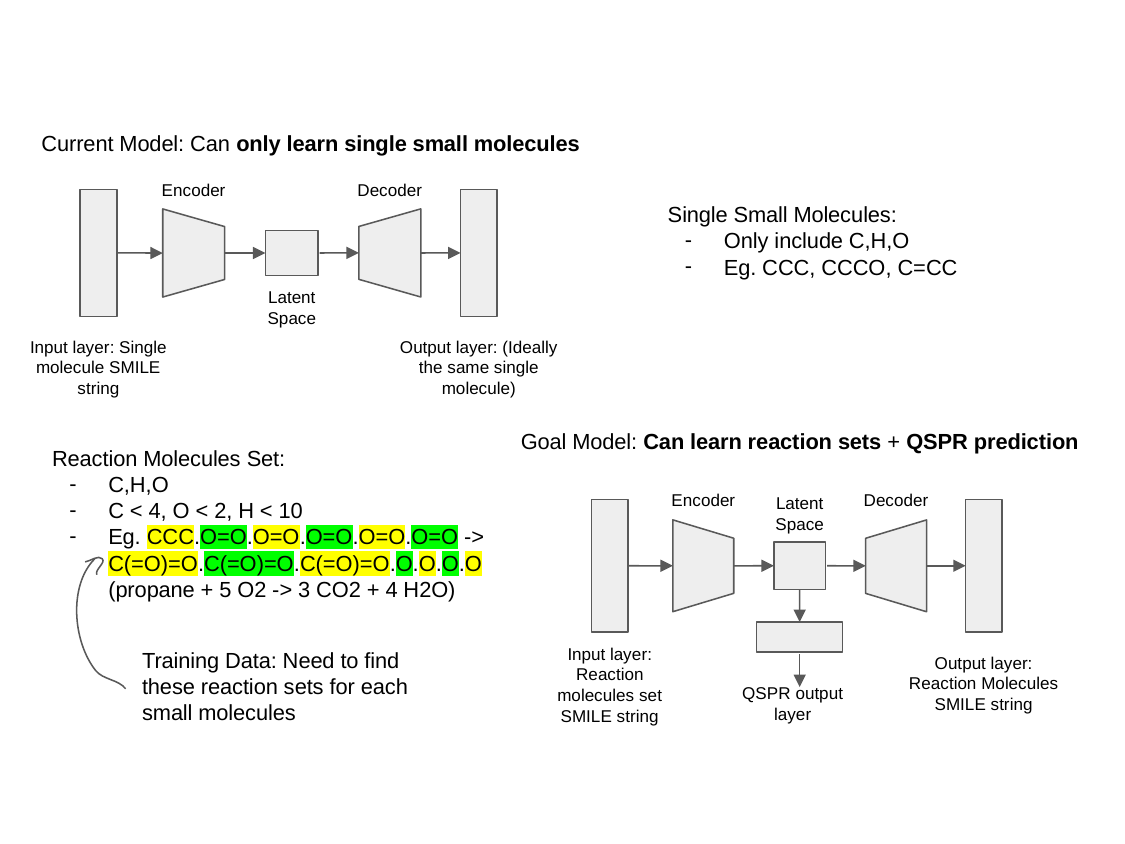

Current Model: Can only learn single small molecules
Encoder
Decoder
Single Small Molecules:
Only include C,H,O
Eg. CCC, CCCO, C=CC

Latent Space
Input layer: Single molecule SMILE string
Output layer: (Ideally the same single molecule)
Goal Model: Can learn reaction sets + QSPR prediction
Reaction Molecules Set:
C,H,O
C < 4, O < 2, H < 10
Eg. CCC.O=O.O=O.O=O.O=O.O=O -> C(=O)=O.C(=O)=O.C(=O)=O.O.O.O.O
(propane + 5 O2 -> 3 CO2 + 4 H2O)

Encoder
Decoder
Latent Space

Input layer: Reaction molecules set SMILE string
Training Data: Need to find these reaction sets for each small molecules
Output layer: Reaction Molecules SMILE string
QSPR output layer